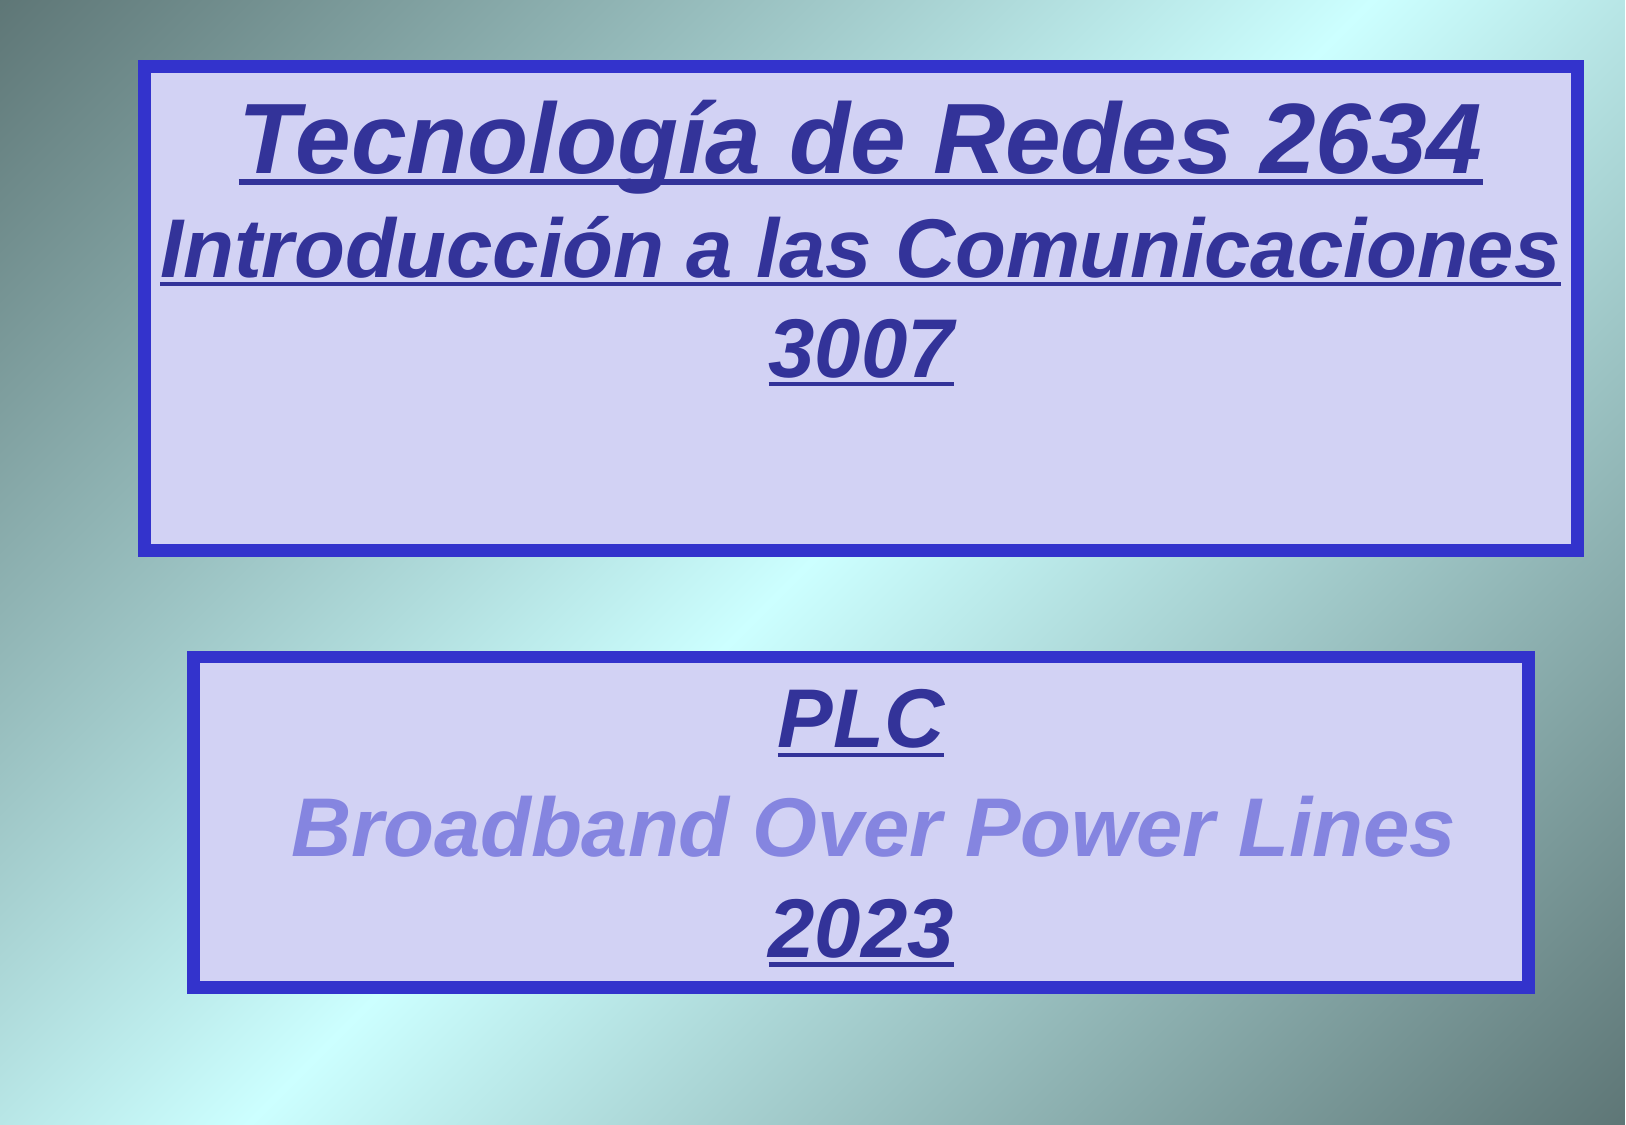

# Tecnología de Redes 2634 Introducción a las Comunicaciones 3007
PLC
 Broadband Over Power Lines 2023